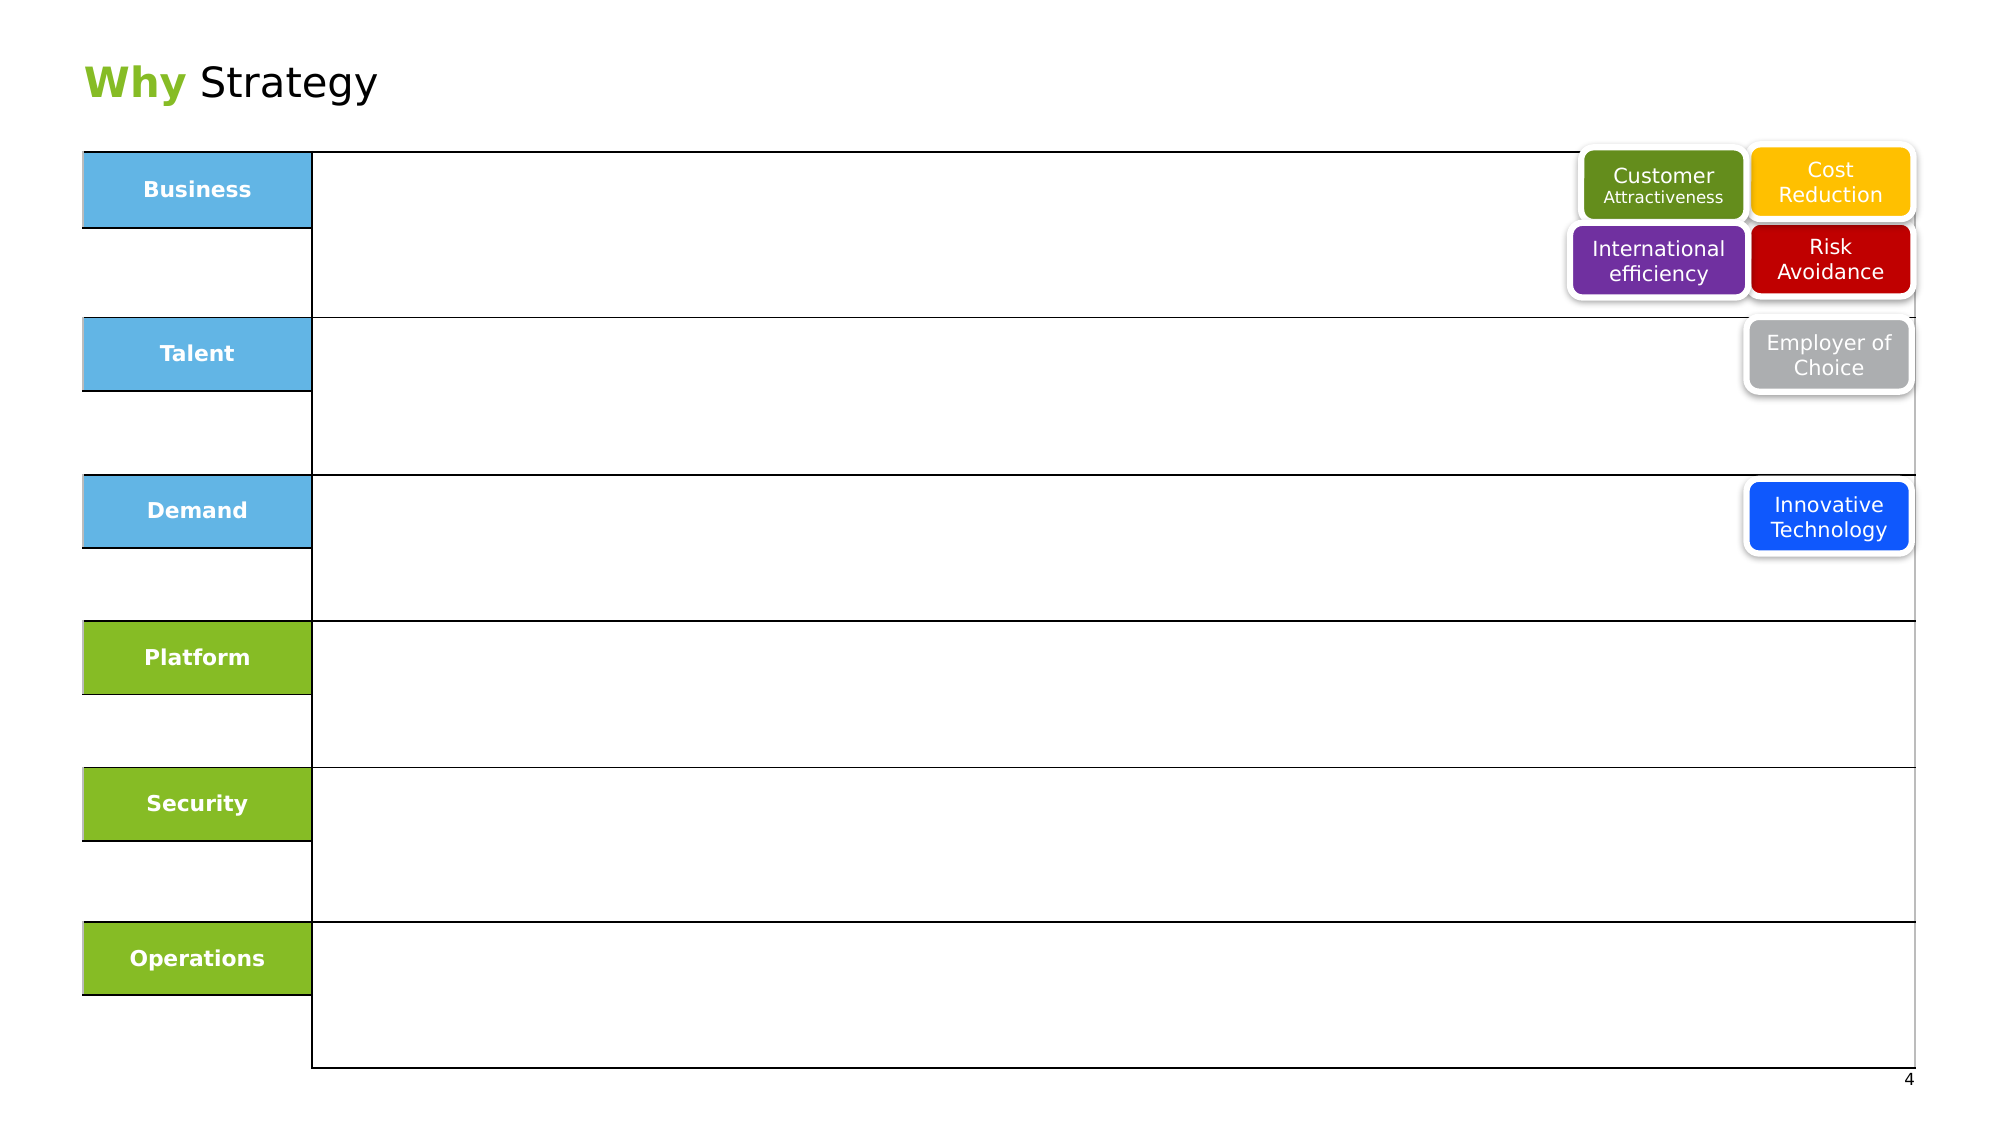

# Why Strategy
|  |  |  |
| --- | --- | --- |
| Business |  |  |
|  |  |  |
| Talent |  |  |
|  |  |  |
| Demand |  |  |
|  |  |  |
| Platform |  |  |
|  |  |  |
| Security |  |  |
|  |  |  |
| Operations |  |  |
|  |  |  |
Cost Reduction
Customer Attractiveness
Risk Avoidance
International efficiency
Employer of Choice
Innovative Technology
4